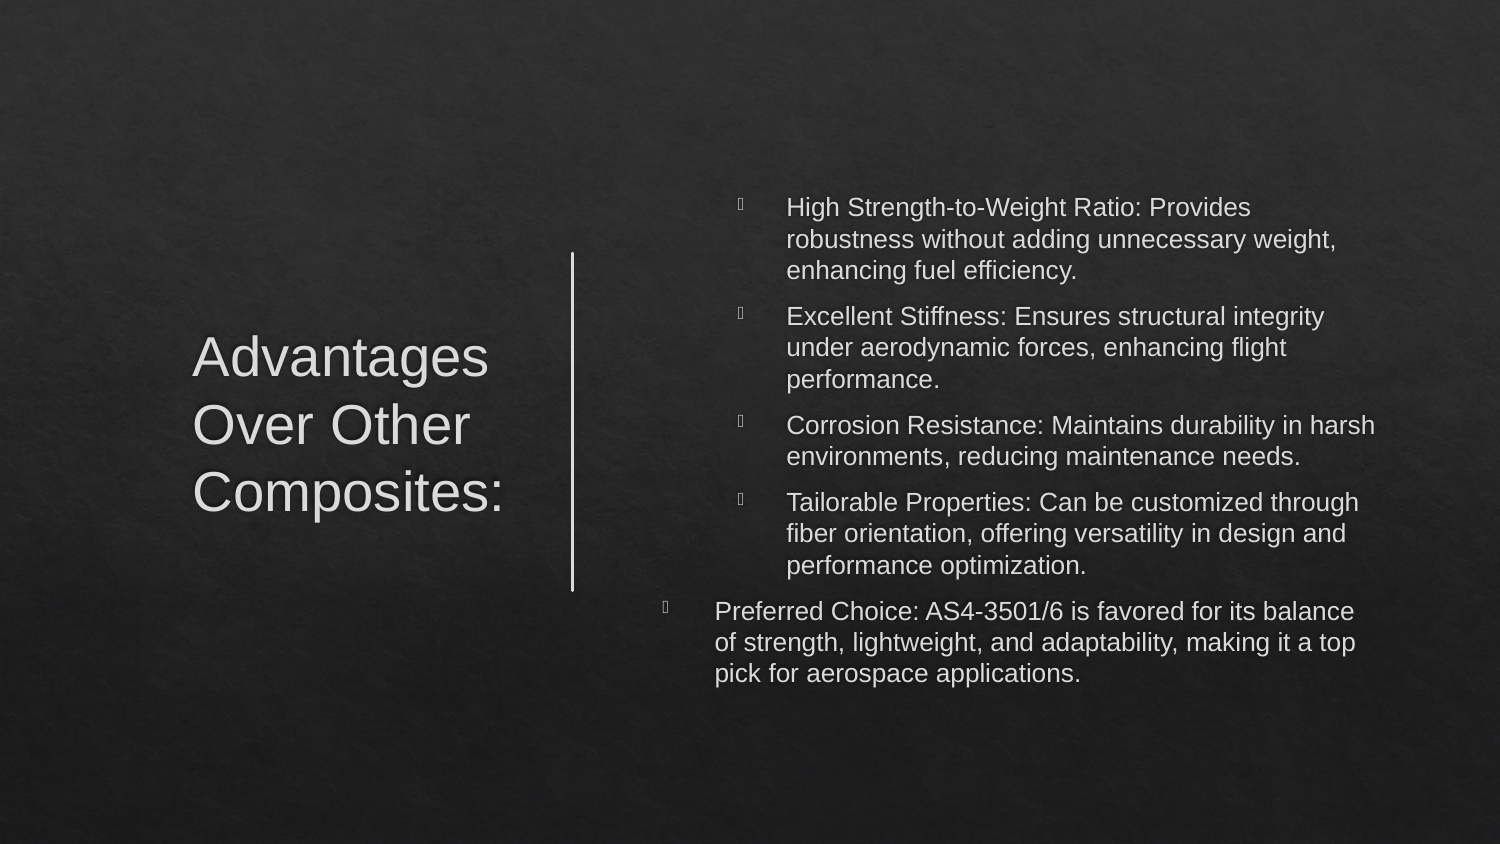

# Advantages Over Other Composites:

High Strength-to-Weight Ratio: Provides robustness without adding unnecessary weight, enhancing fuel efficiency.
Excellent Stiffness: Ensures structural integrity under aerodynamic forces, enhancing flight performance.
Corrosion Resistance: Maintains durability in harsh environments, reducing maintenance needs.
Tailorable Properties: Can be customized through fiber orientation, offering versatility in design and performance optimization.
Preferred Choice: AS4-3501/6 is favored for its balance of strength, lightweight, and adaptability, making it a top pick for aerospace applications.